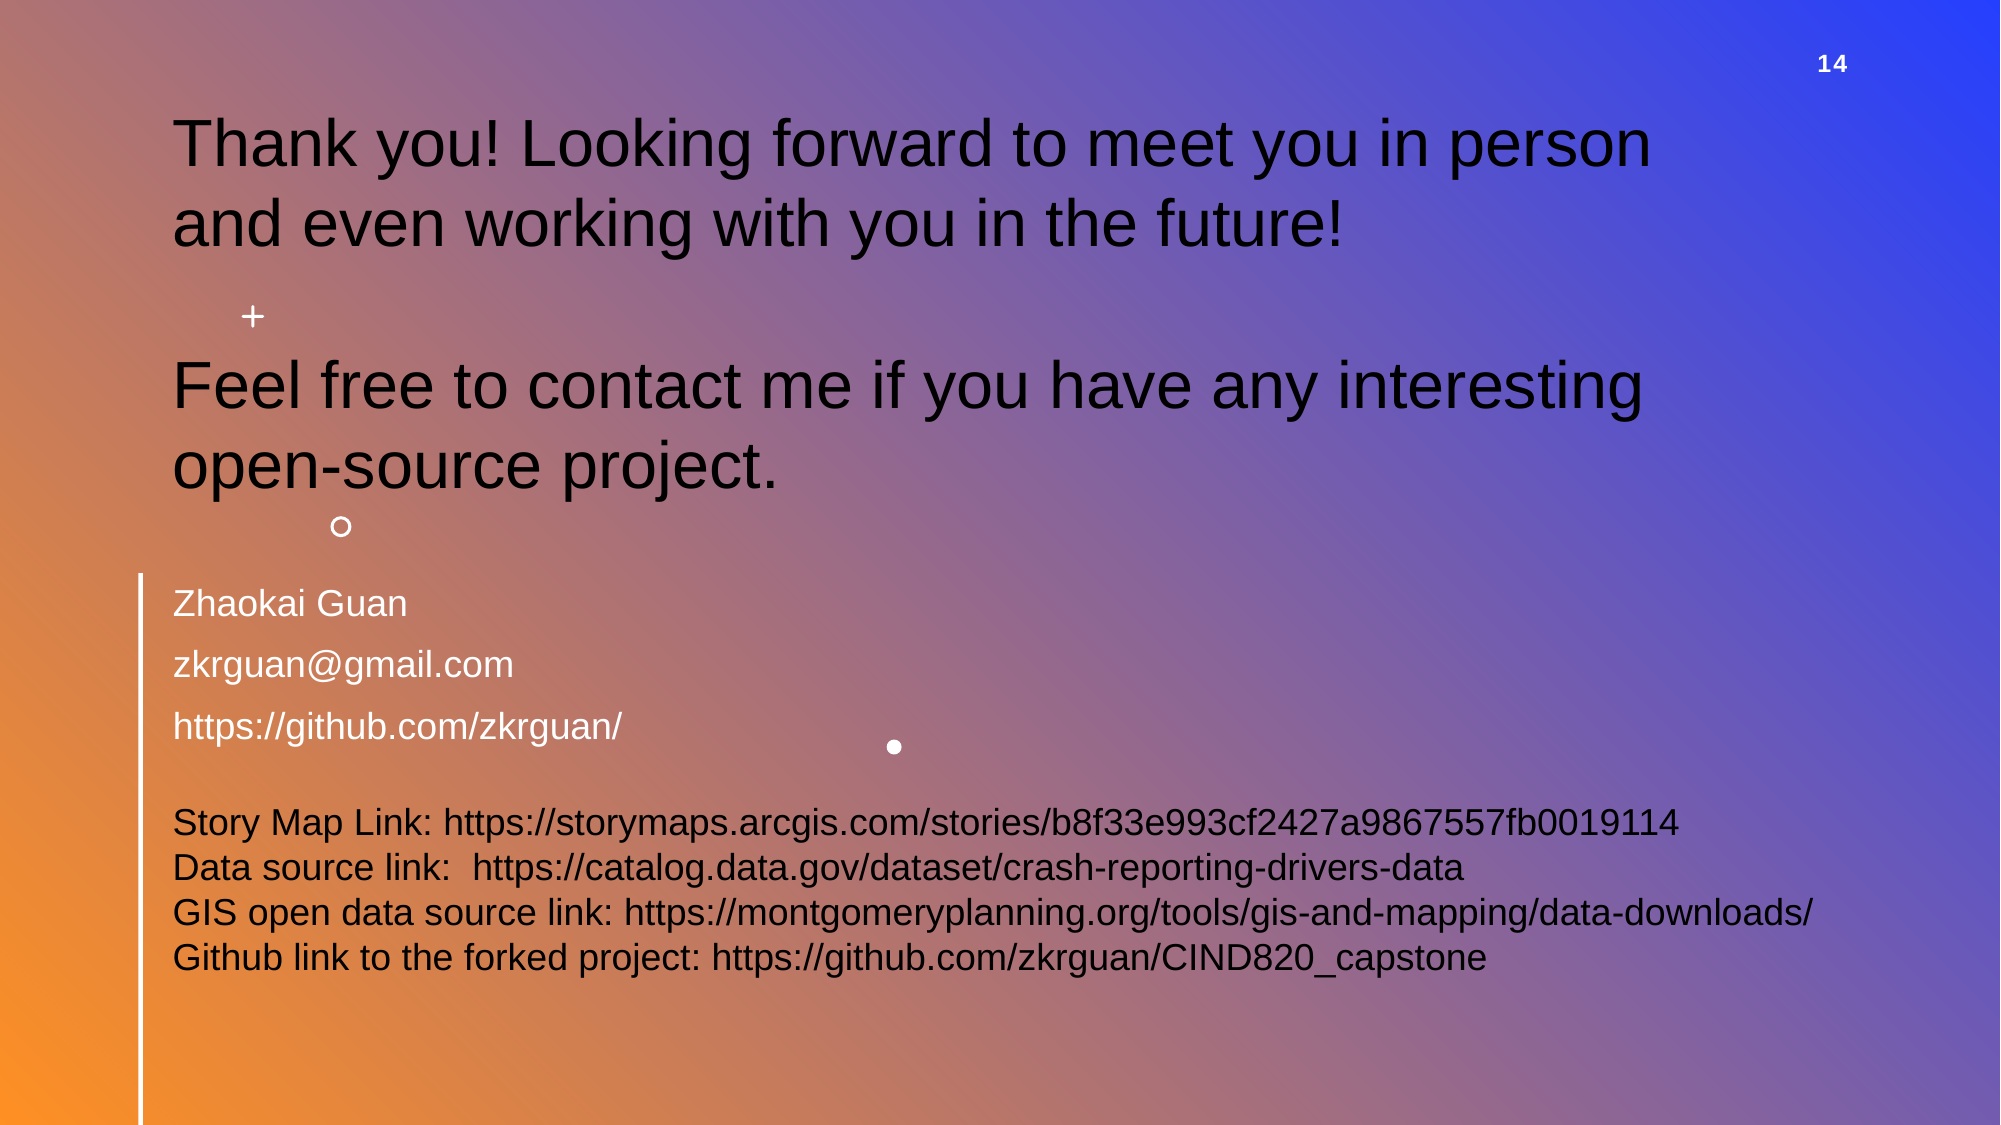

14
Thank you! Looking forward to meet you in person and even working with you in the future!
Feel free to contact me if you have any interesting open-source project.
Zhaokai Guan
zkrguan@gmail.com
https://github.com/zkrguan/

Story Map Link: https://storymaps.arcgis.com/stories/b8f33e993cf2427a9867557fb0019114
Data source link:  https://catalog.data.gov/dataset/crash-reporting-drivers-data
GIS open data source link: https://montgomeryplanning.org/tools/gis-and-mapping/data-downloads/
Github link to the forked project: https://github.com/zkrguan/CIND820_capstone